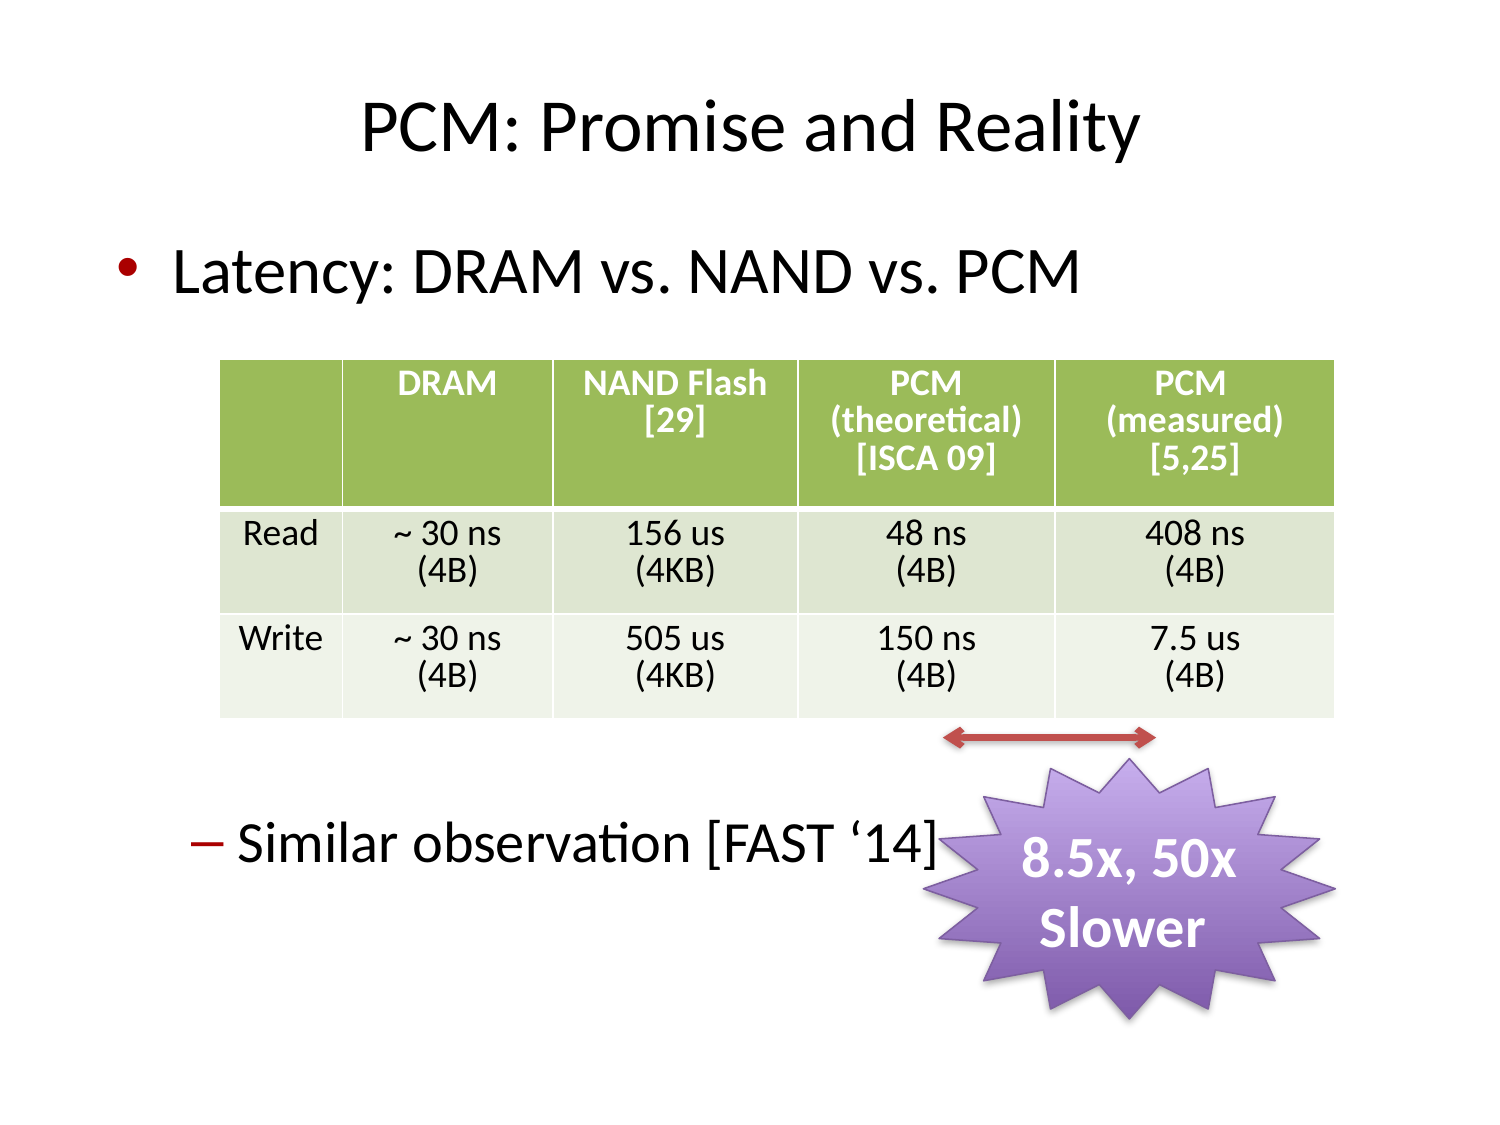

# PCM: Promise and Reality
Latency: DRAM vs. NAND vs. PCM

Similar observation [FAST ‘14]
|  | DRAM | NAND Flash [29] | PCM (theoretical) [ISCA 09] | PCM (measured) [5,25] |
| --- | --- | --- | --- | --- |
| Read | ~ 30 ns (4B) | 156 us (4KB) | 48 ns (4B) | 408 ns (4B) |
| Write | ~ 30 ns (4B) | 505 us (4KB) | 150 ns (4B) | 7.5 us (4B) |
8.5x, 50x
Slower